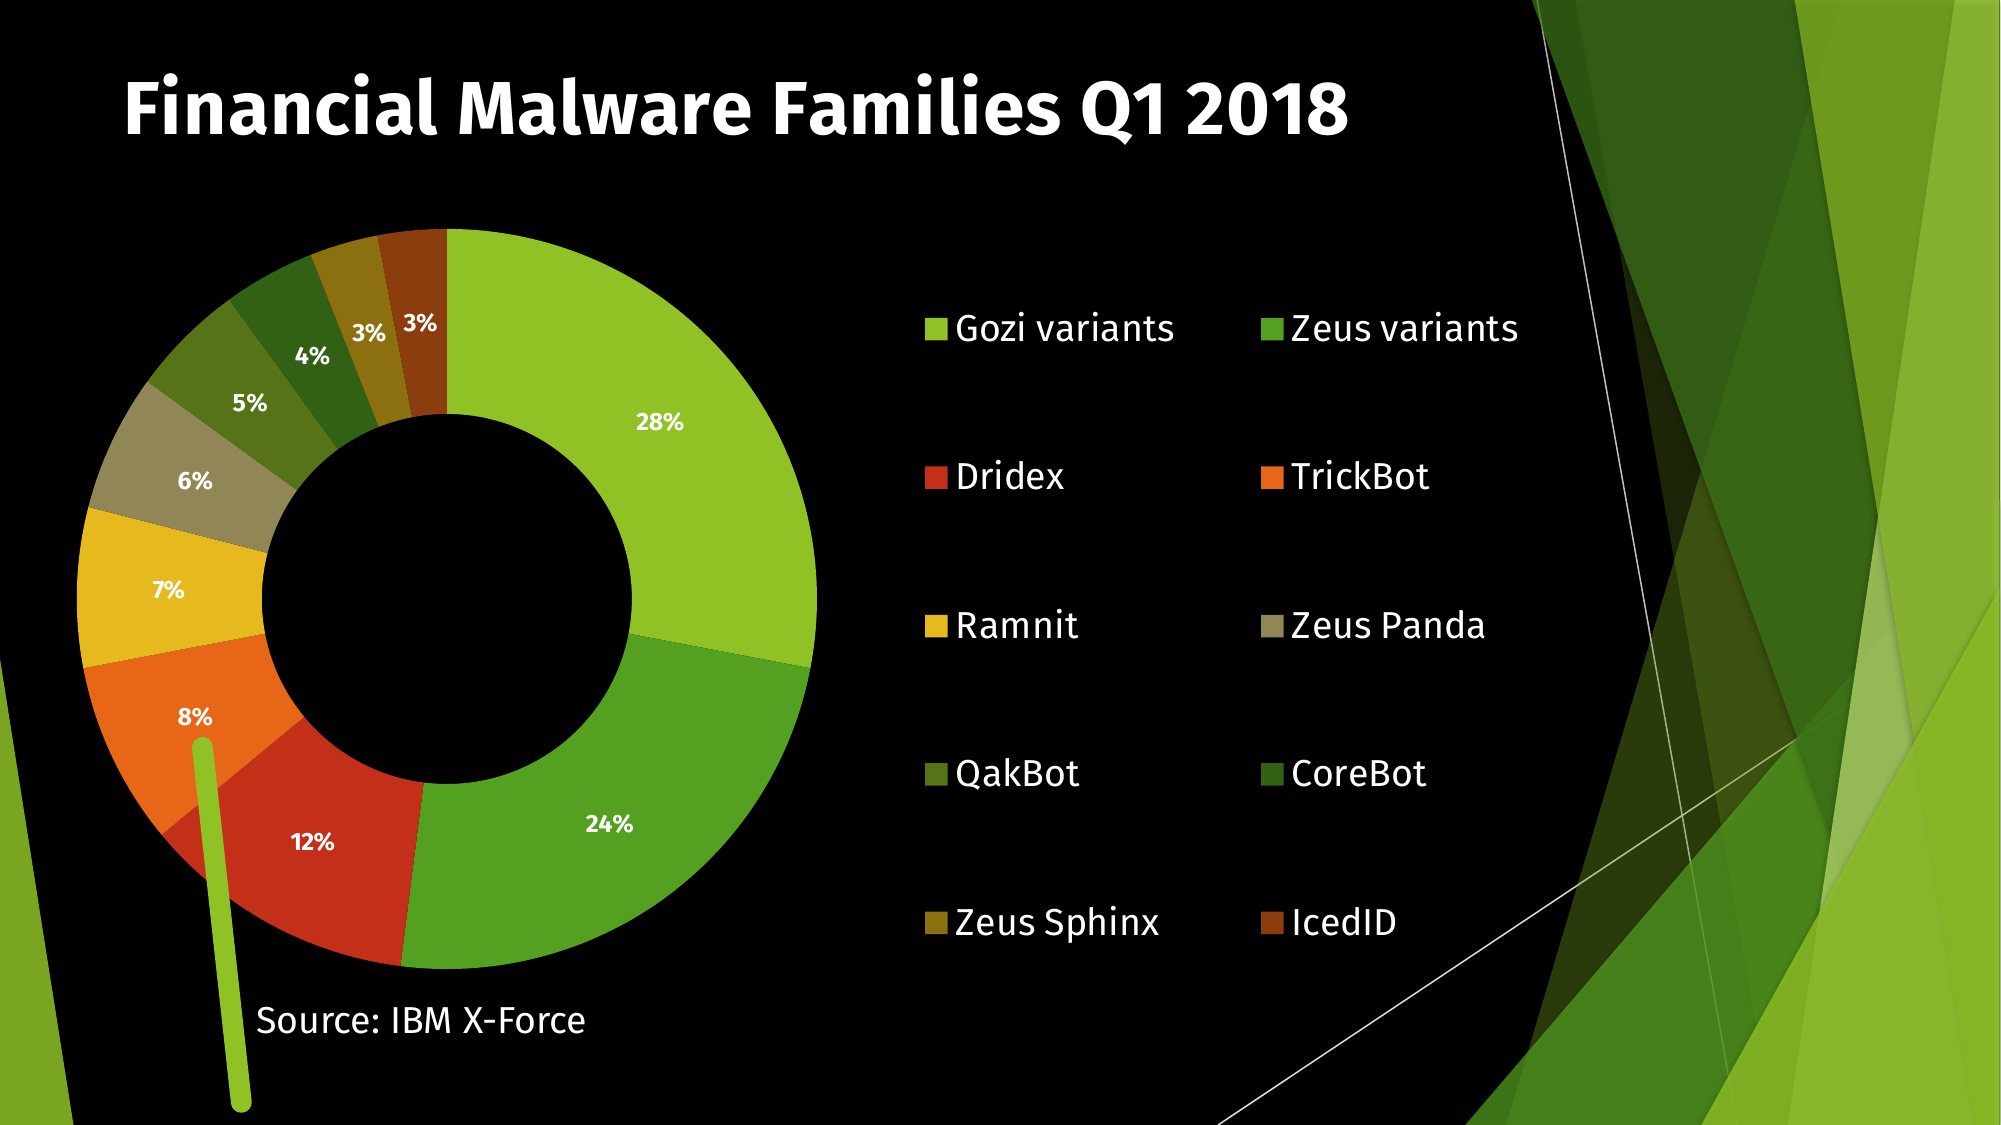

### Chart:

| Category | Financial Malware Families Q1 2018 |
|---|---|
| Gozi variants | 28.0 |
| Zeus variants | 24.0 |
| Dridex | 12.0 |
| TrickBot | 8.0 |
| Ramnit | 7.0 |
| Zeus Panda | 6.0 |
| QakBot | 5.0 |
| CoreBot | 4.0 |
| Zeus Sphinx | 3.0 |
| IcedID | 3.0 |
Source: IBM X-Force